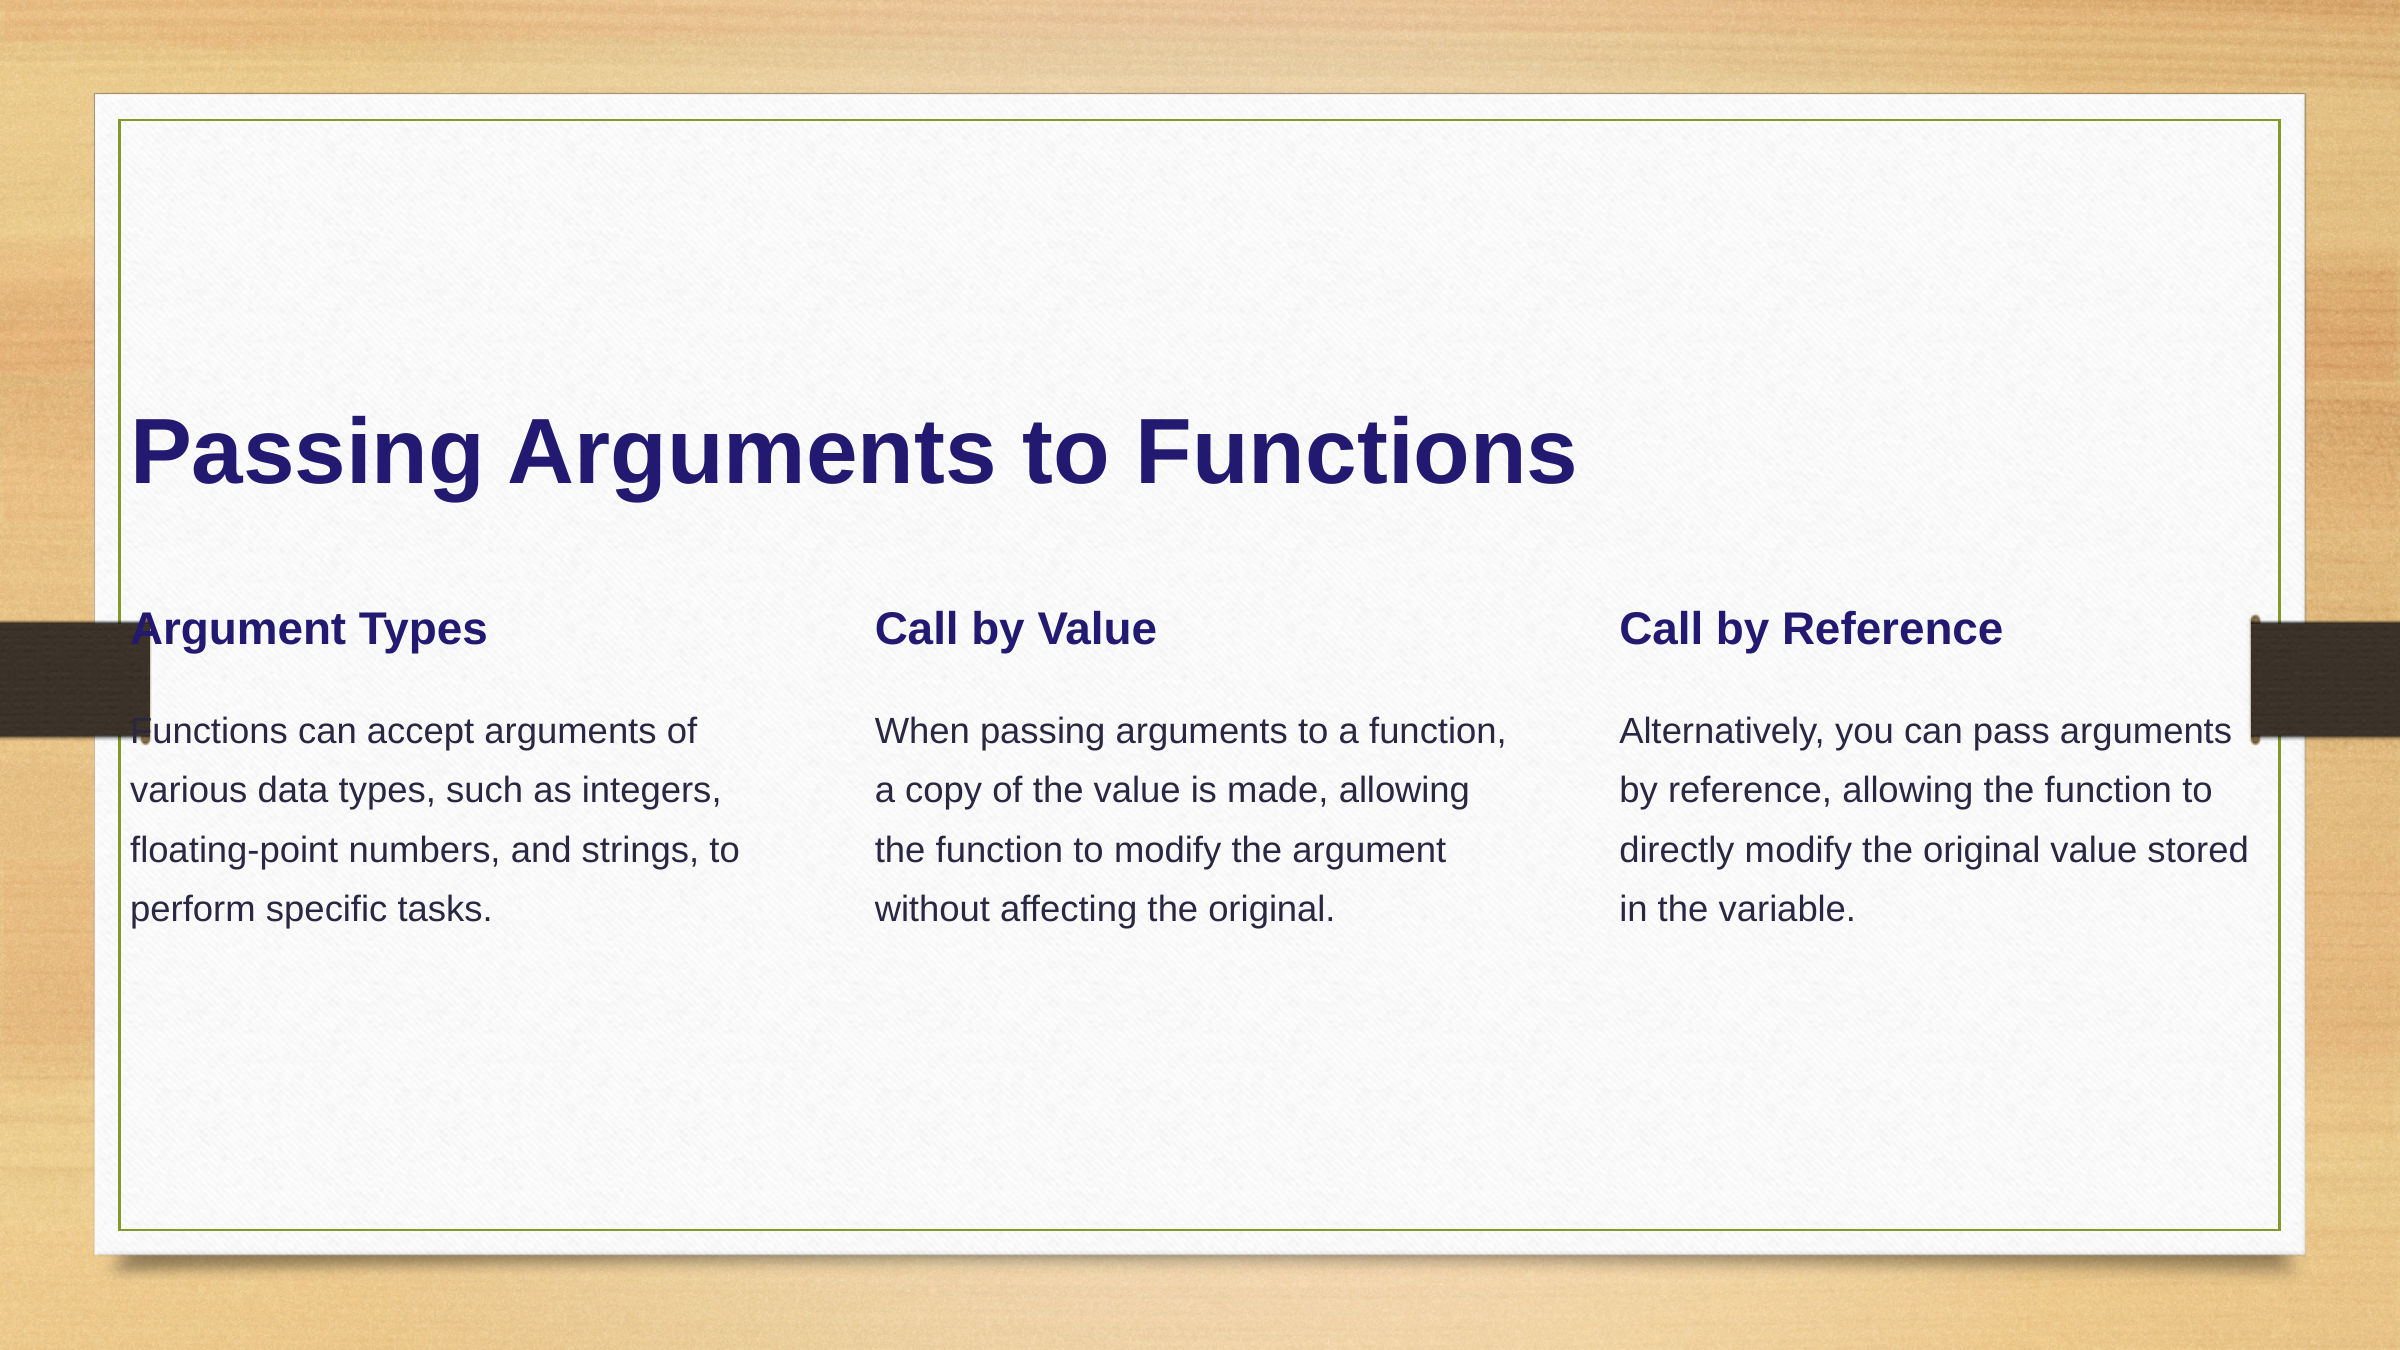

Passing Arguments to Functions
Argument Types
Call by Value
Call by Reference
Functions can accept arguments of various data types, such as integers, floating-point numbers, and strings, to perform specific tasks.
When passing arguments to a function, a copy of the value is made, allowing the function to modify the argument without affecting the original.
Alternatively, you can pass arguments by reference, allowing the function to directly modify the original value stored in the variable.